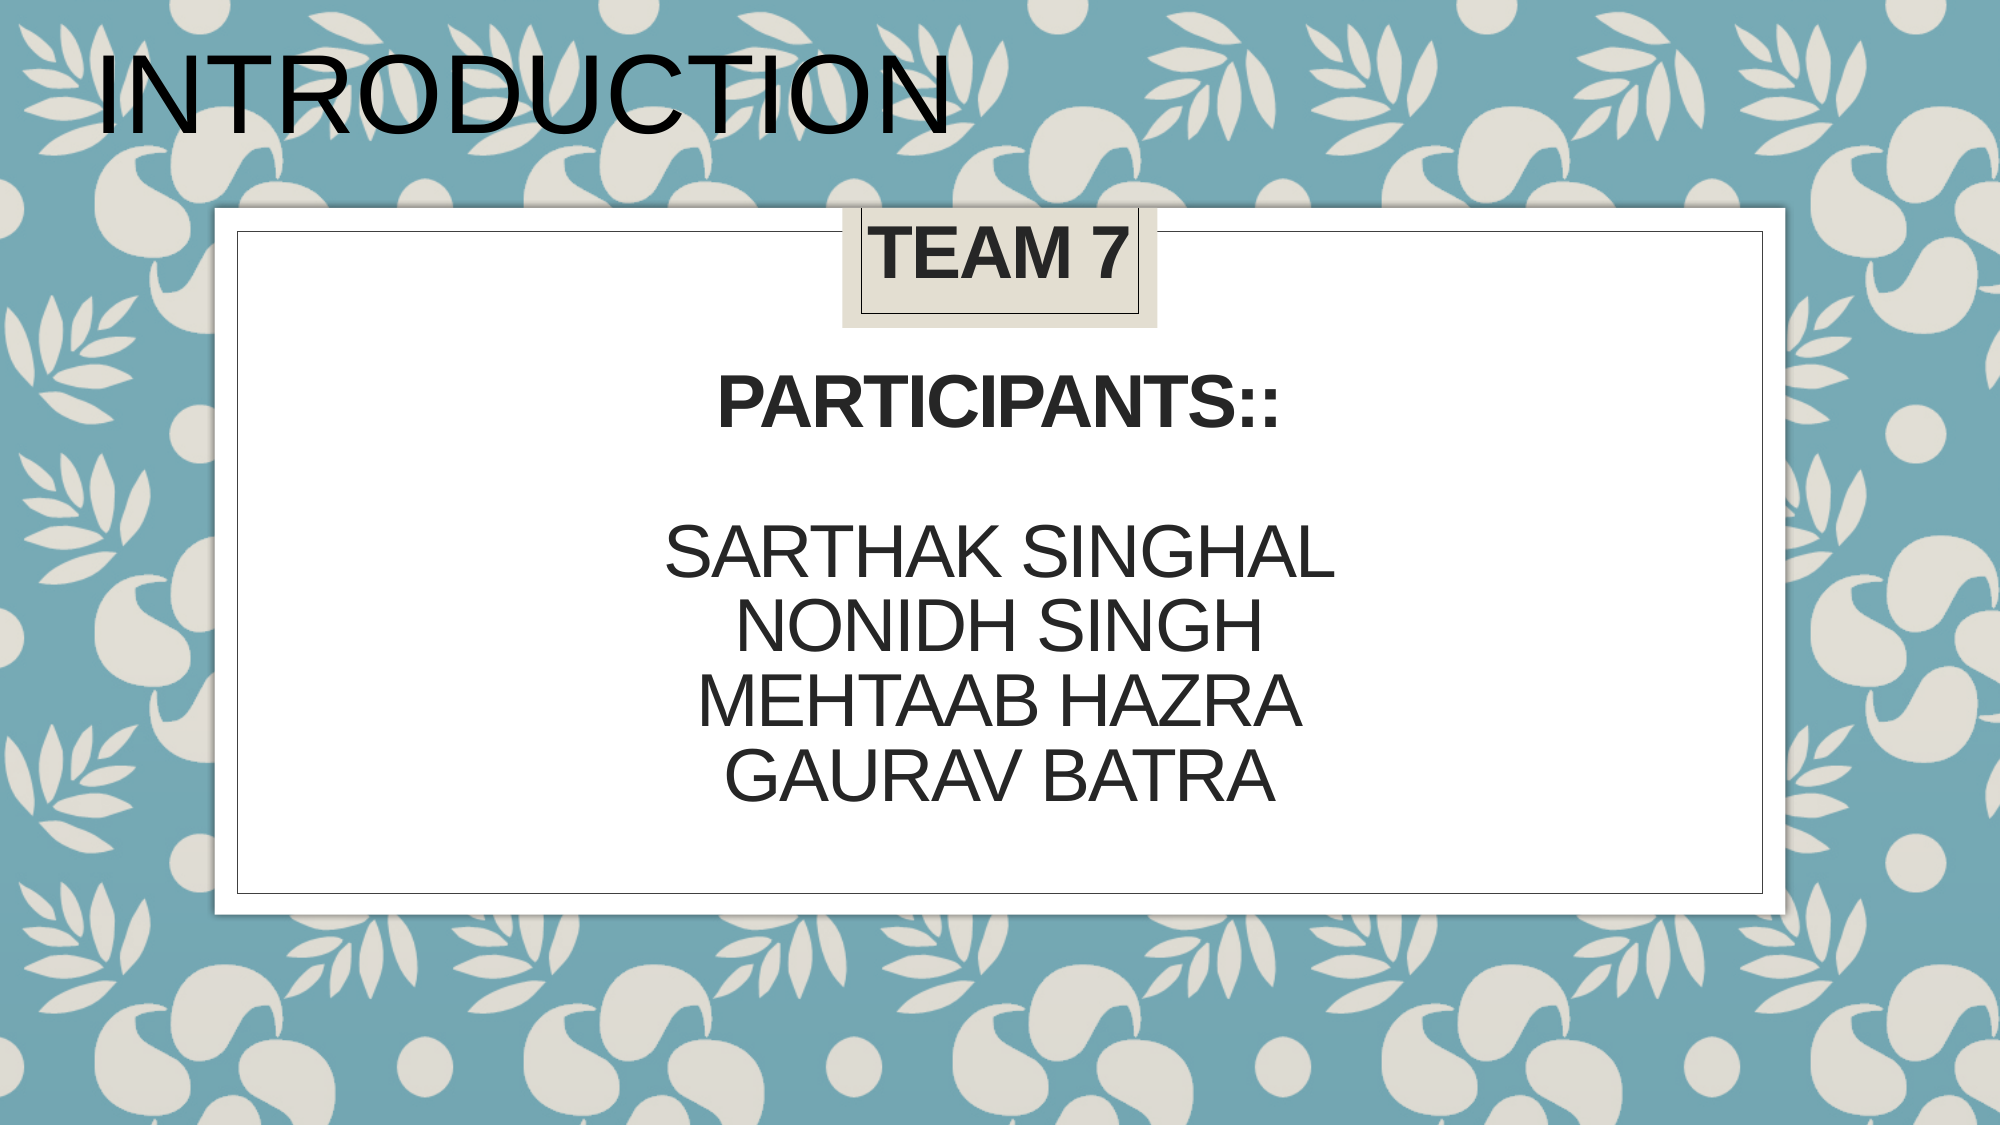

INTRODUCTION
# TEAM 7 Participants:: sarthak singhal nonidh singh mehtaab hazra GAURAV BATRA